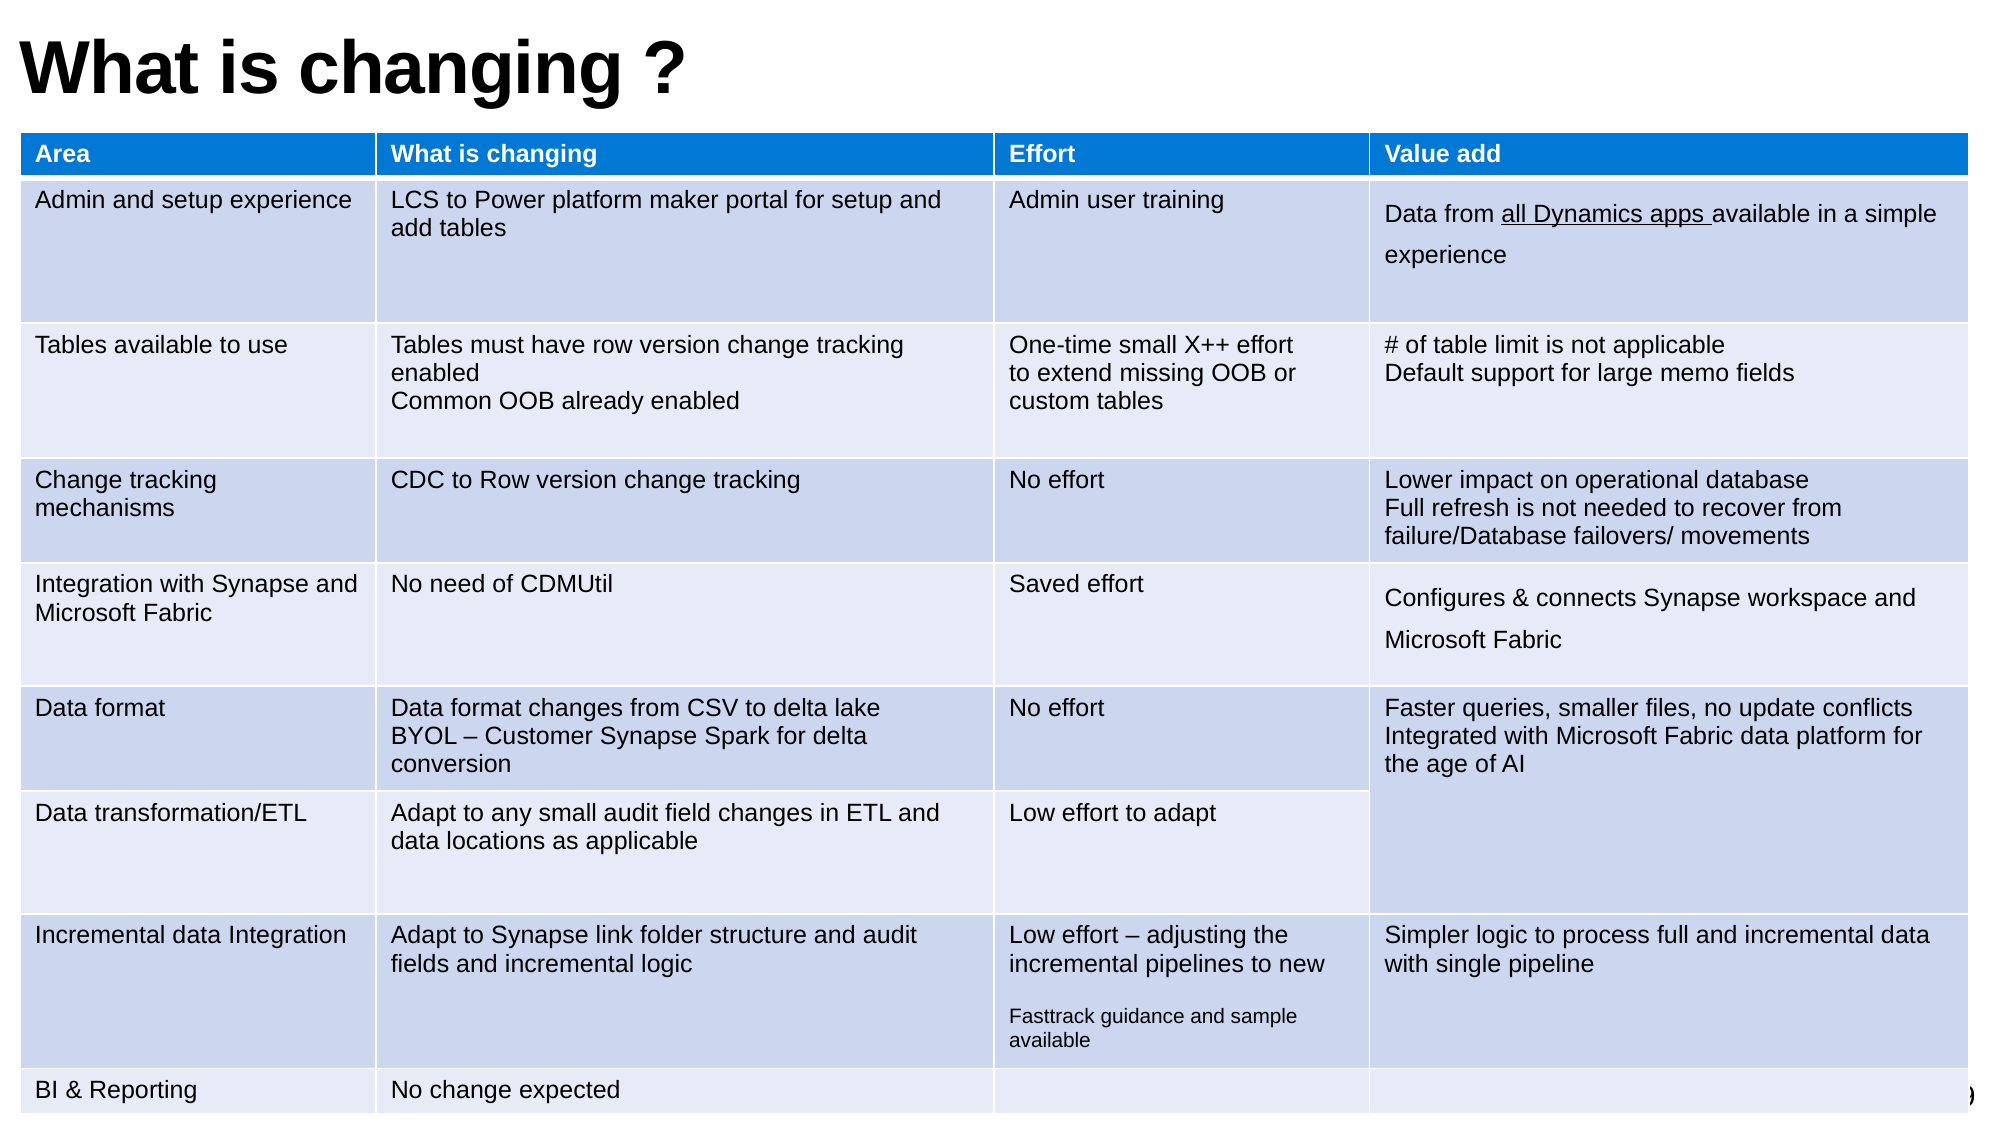

What is changing ?
| Area | What is changing | Effort | Value add |
| --- | --- | --- | --- |
| Admin and setup experience | LCS to Power platform maker portal for setup and add tables | Admin user training | Data from all Dynamics apps available in a simple experience |
| Tables available to use | Tables must have row version change tracking enabled Common OOB already enabled | One-time small X++ effort to extend missing OOB or custom tables | # of table limit is not applicable Default support for large memo fields |
| Change tracking mechanisms | CDC to Row version change tracking | No effort | Lower impact on operational database Full refresh is not needed to recover from failure/Database failovers/ movements |
| Integration with Synapse and Microsoft Fabric | No need of CDMUtil | Saved effort | Configures & connects Synapse workspace and Microsoft Fabric |
| Data format | Data format changes from CSV to delta lake BYOL – Customer Synapse Spark for delta conversion | No effort | Faster queries, smaller files, no update conflicts Integrated with Microsoft Fabric data platform for the age of AI |
| Data transformation/ETL | Adapt to any small audit field changes in ETL and data locations as applicable | Low effort to adapt |  |
| Incremental data Integration | Adapt to Synapse link folder structure and audit fields and incremental logic | Low effort – adjusting the incremental pipelines to new Fasttrack guidance and sample available | Simpler logic to process full and incremental data with single pipeline |
| BI & Reporting | No change expected |  |  |